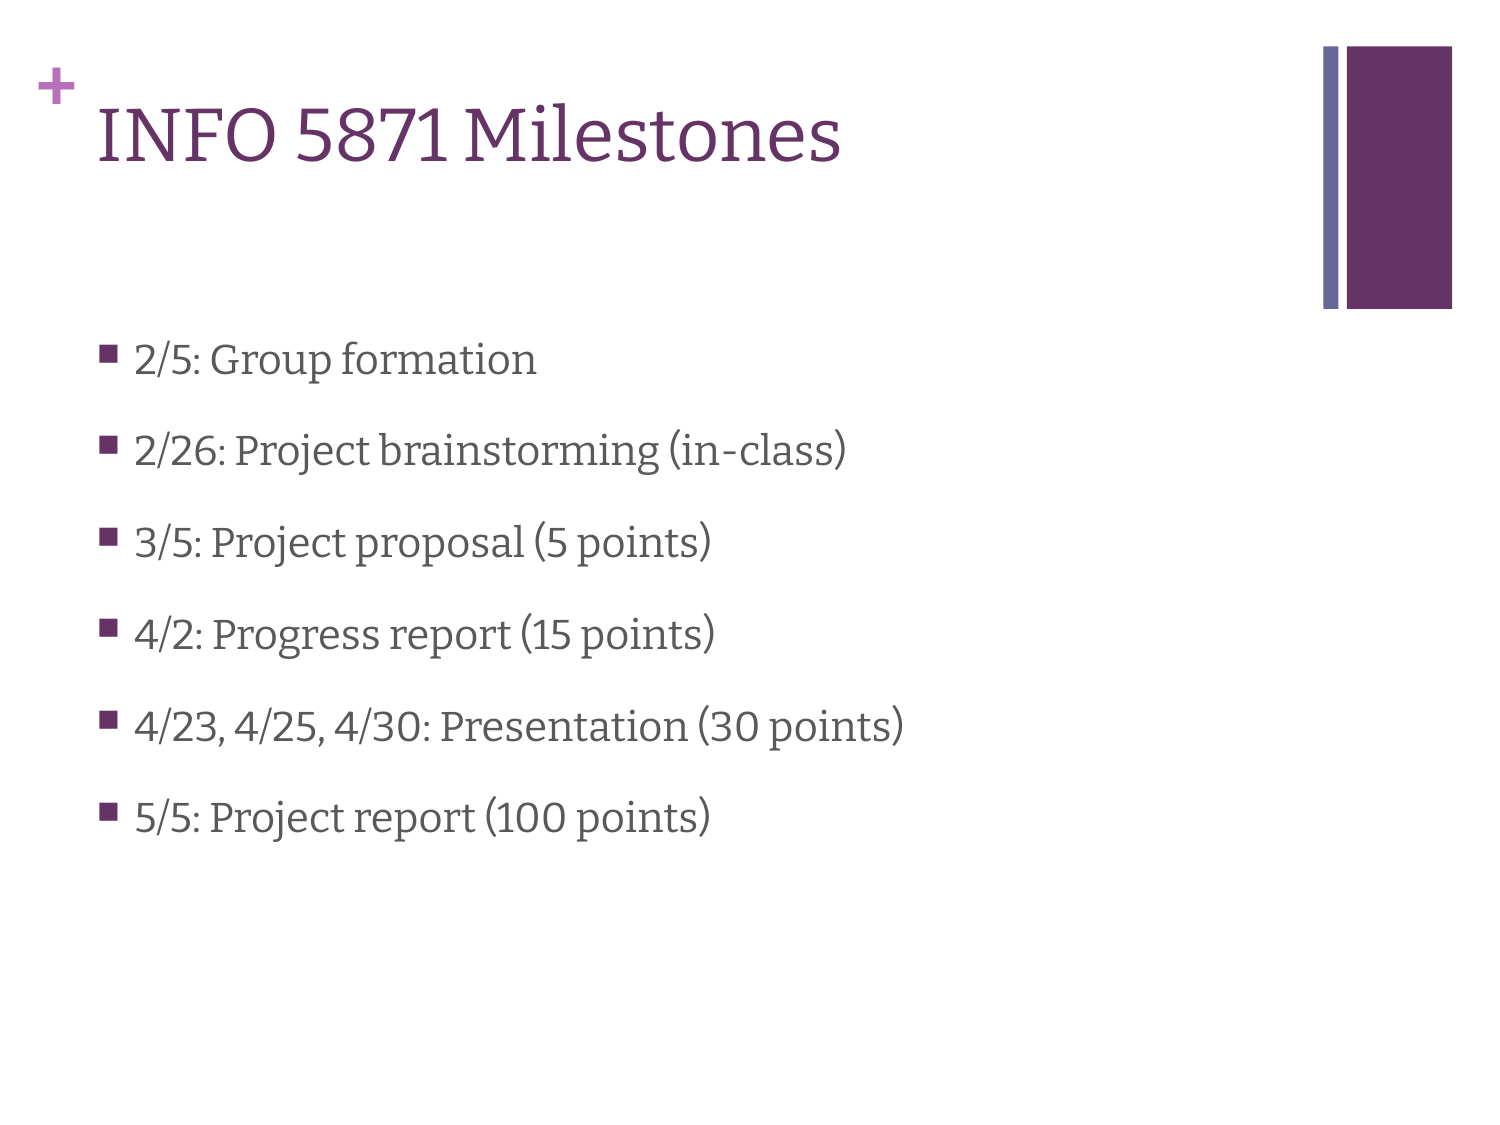

# INFO 5871 Milestones
2/5: Group formation
2/26: Project brainstorming (in-class)
3/5: Project proposal (5 points)
4/2: Progress report (15 points)
4/23, 4/25, 4/30: Presentation (30 points)
5/5: Project report (100 points)